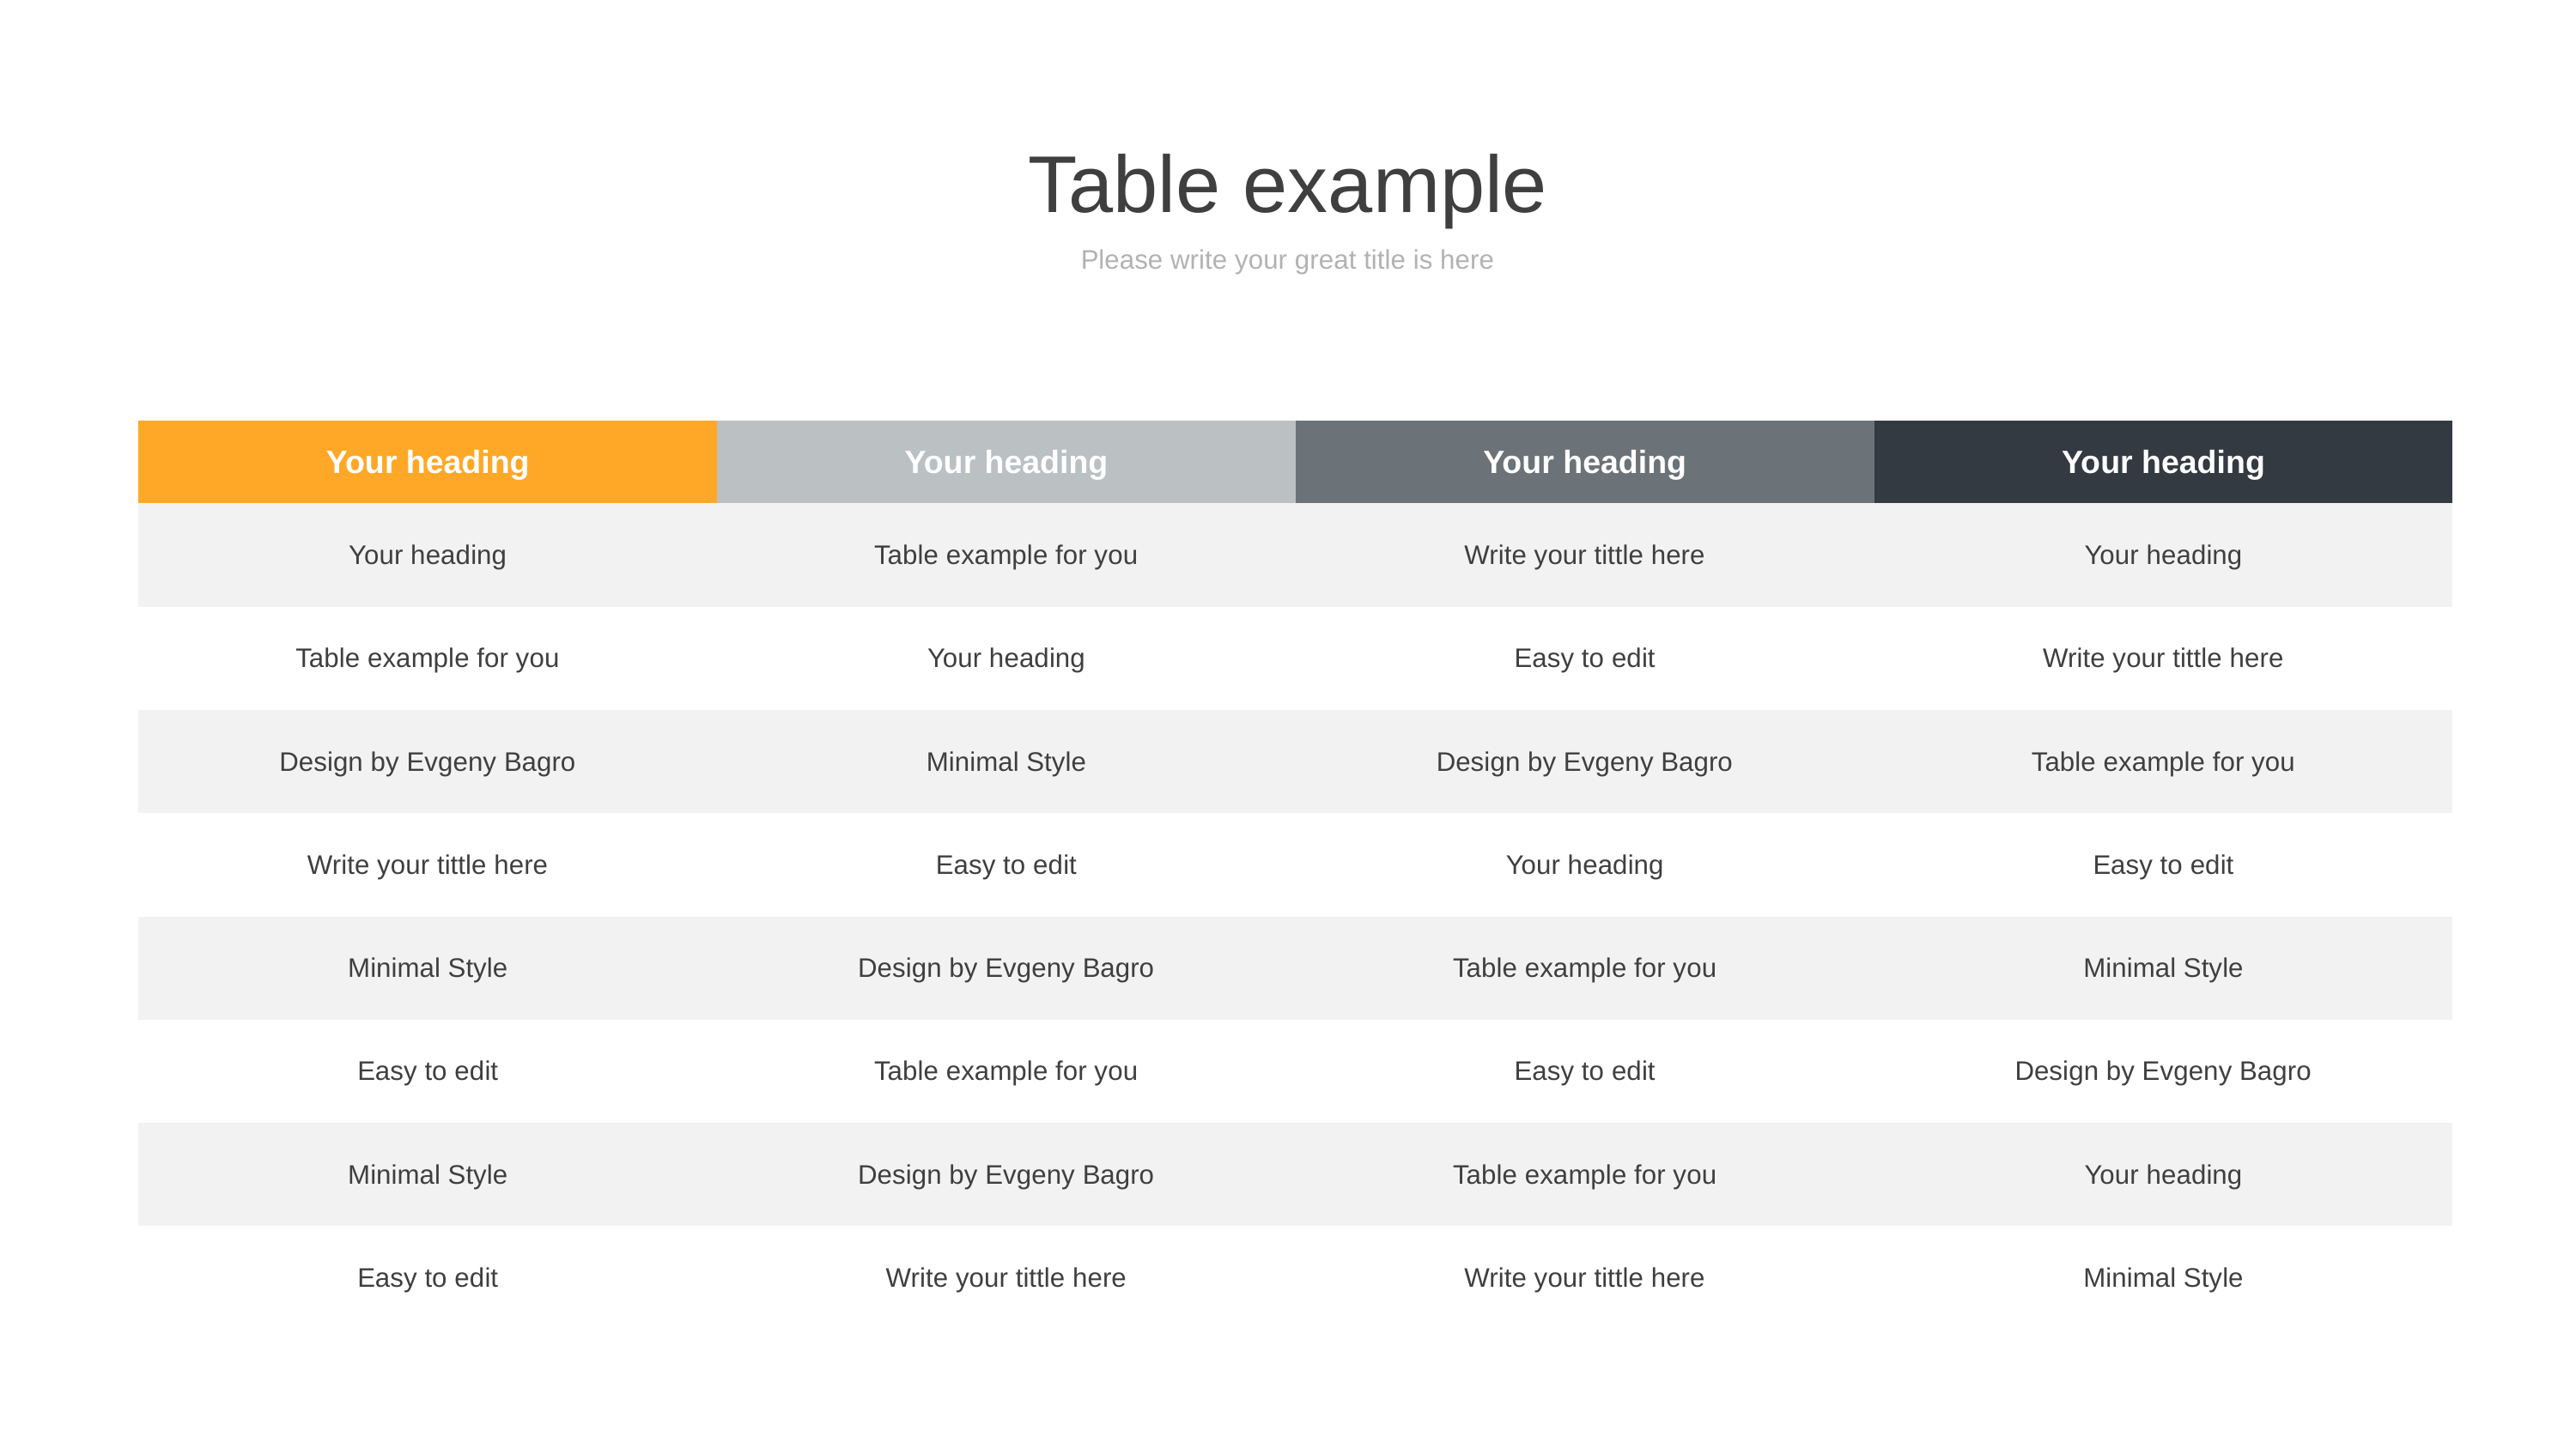

Table example
Please write your great title is here
| Your heading | Your heading | Your heading | Your heading |
| --- | --- | --- | --- |
| Your heading | Table example for you | Write your tittle here | Your heading |
| Table example for you | Your heading | Easy to edit | Write your tittle here |
| Design by Evgeny Bagro | Minimal Style | Design by Evgeny Bagro | Table example for you |
| Write your tittle here | Easy to edit | Your heading | Easy to edit |
| Minimal Style | Design by Evgeny Bagro | Table example for you | Minimal Style |
| Easy to edit | Table example for you | Easy to edit | Design by Evgeny Bagro |
| Minimal Style | Design by Evgeny Bagro | Table example for you | Your heading |
| Easy to edit | Write your tittle here | Write your tittle here | Minimal Style |